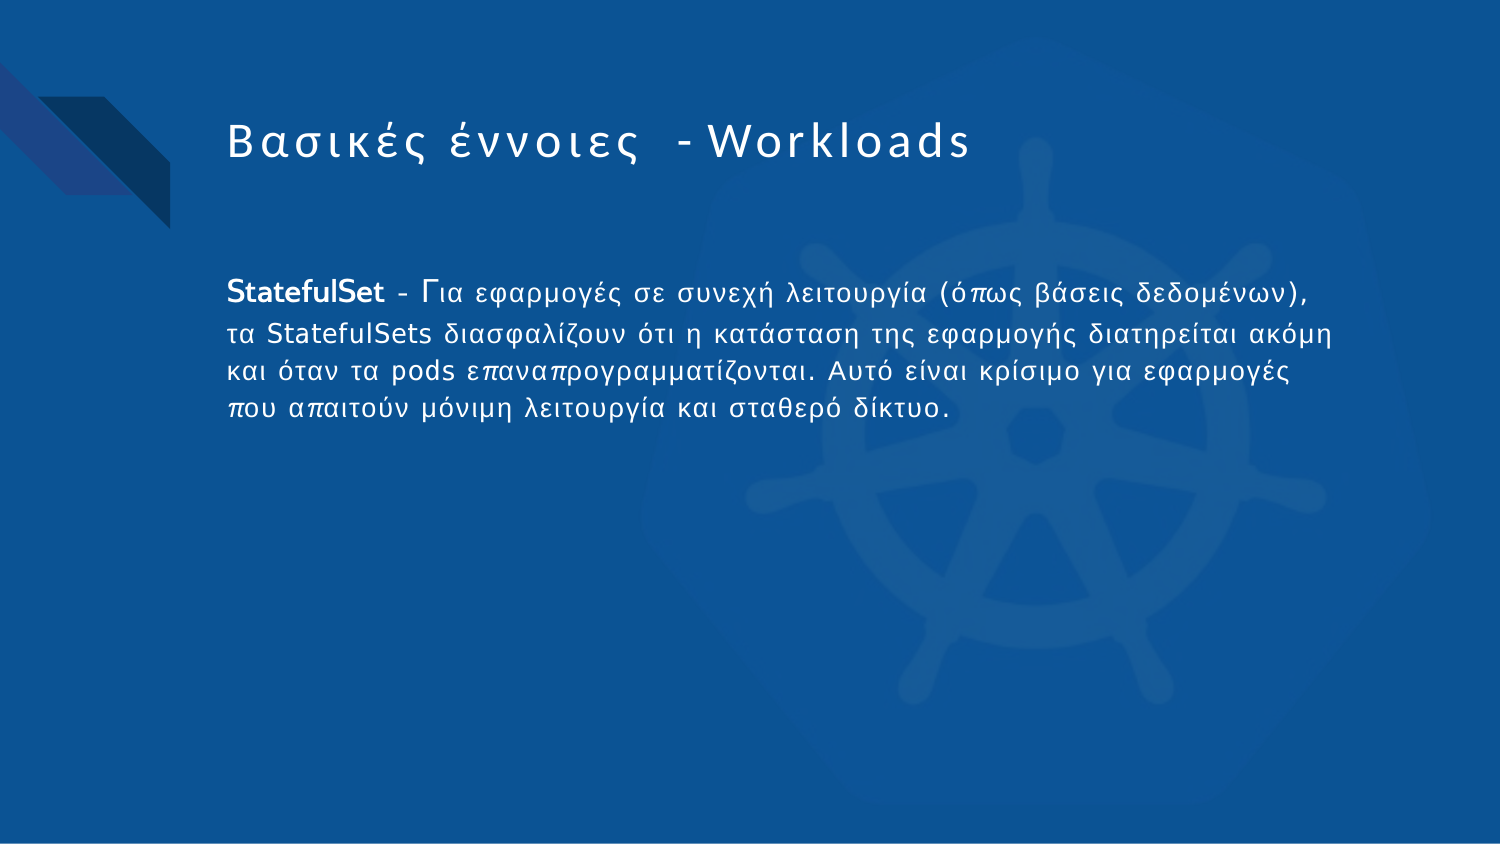

# Βασικές έννοιες	- Workloads
StatefulSet - Για εφαρμογές σε συνεχή λειτουργία (όπως βάσεις δεδομένων),
τα StatefulSets διασφαλίζουν ότι η κατάσταση της εφαρμογής διατηρείται ακόμη και όταν τα pods επαναπρογραμματίζονται. Αυτό είναι κρίσιμο για εφαρμογές που απαιτούν μόνιμη λειτουργία και σταθερό δίκτυο.